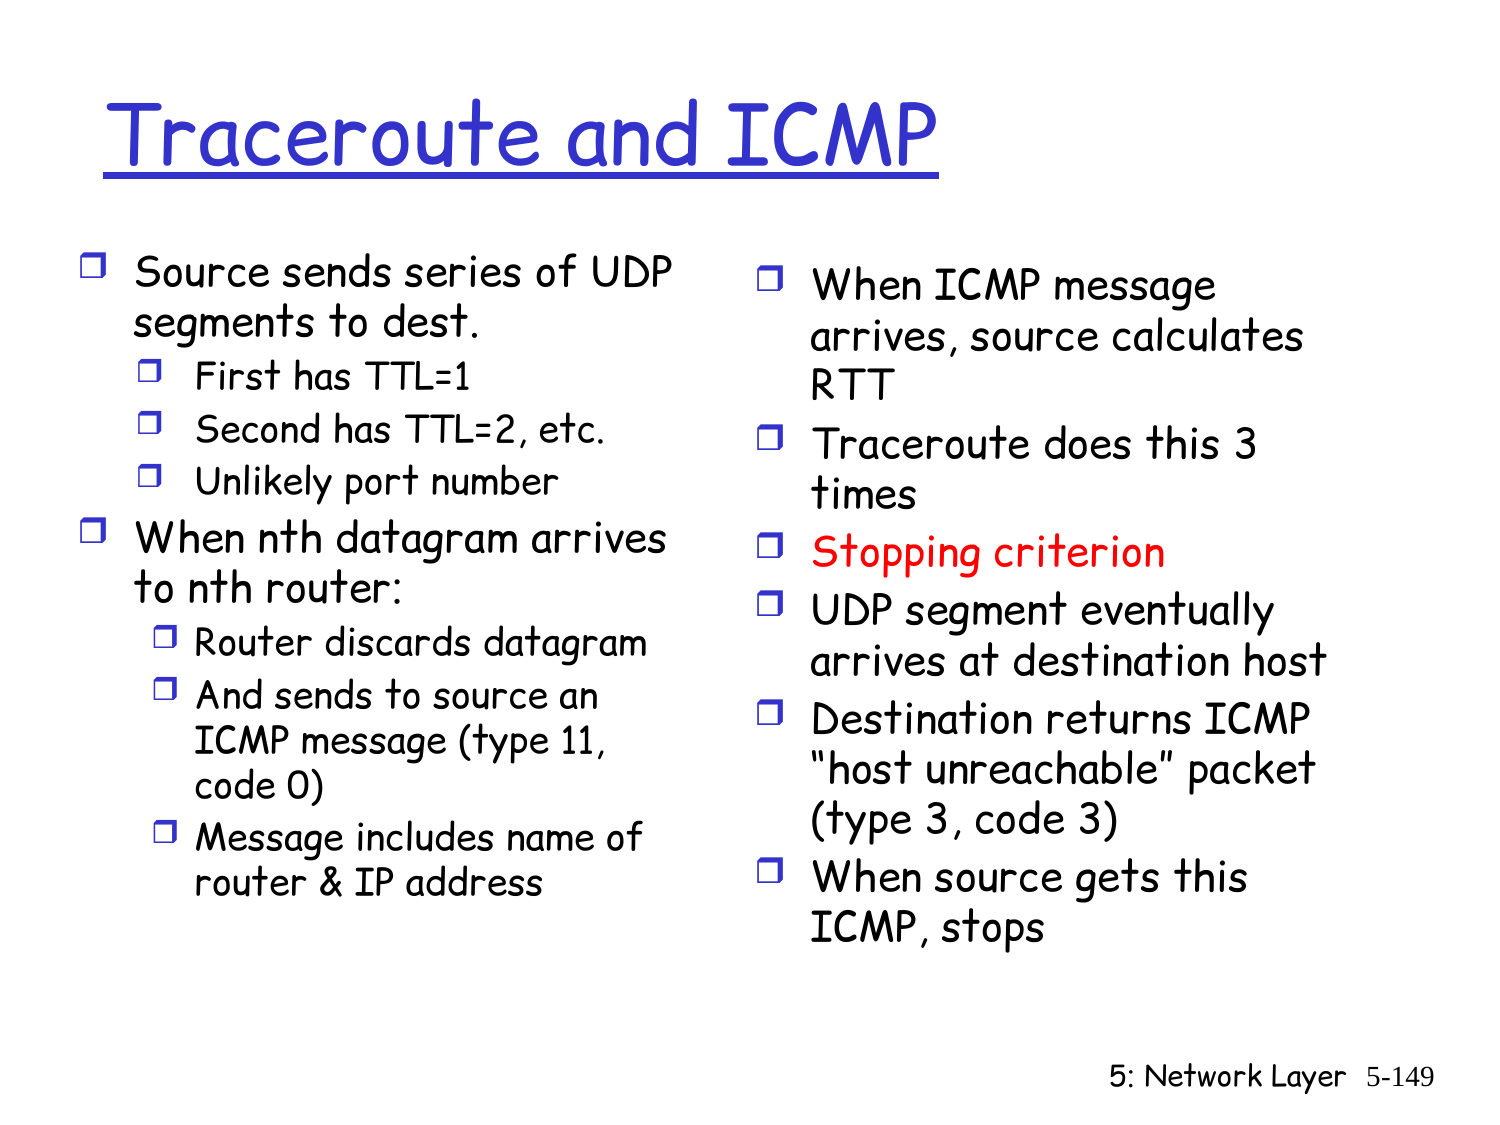

# Traceroute and ICMP
Source sends series of UDP segments to dest.
First has TTL=1
Second has TTL=2, etc.
Unlikely port number
When nth datagram arrives to nth router:
Router discards datagram
And sends to source an ICMP message (type 11, code 0)
Message includes name of router & IP address
When ICMP message arrives, source calculates RTT
Traceroute does this 3 times
Stopping criterion
UDP segment eventually arrives at destination host
Destination returns ICMP “host unreachable” packet (type 3, code 3)
When source gets this ICMP, stops

5: Network Layer
5-149